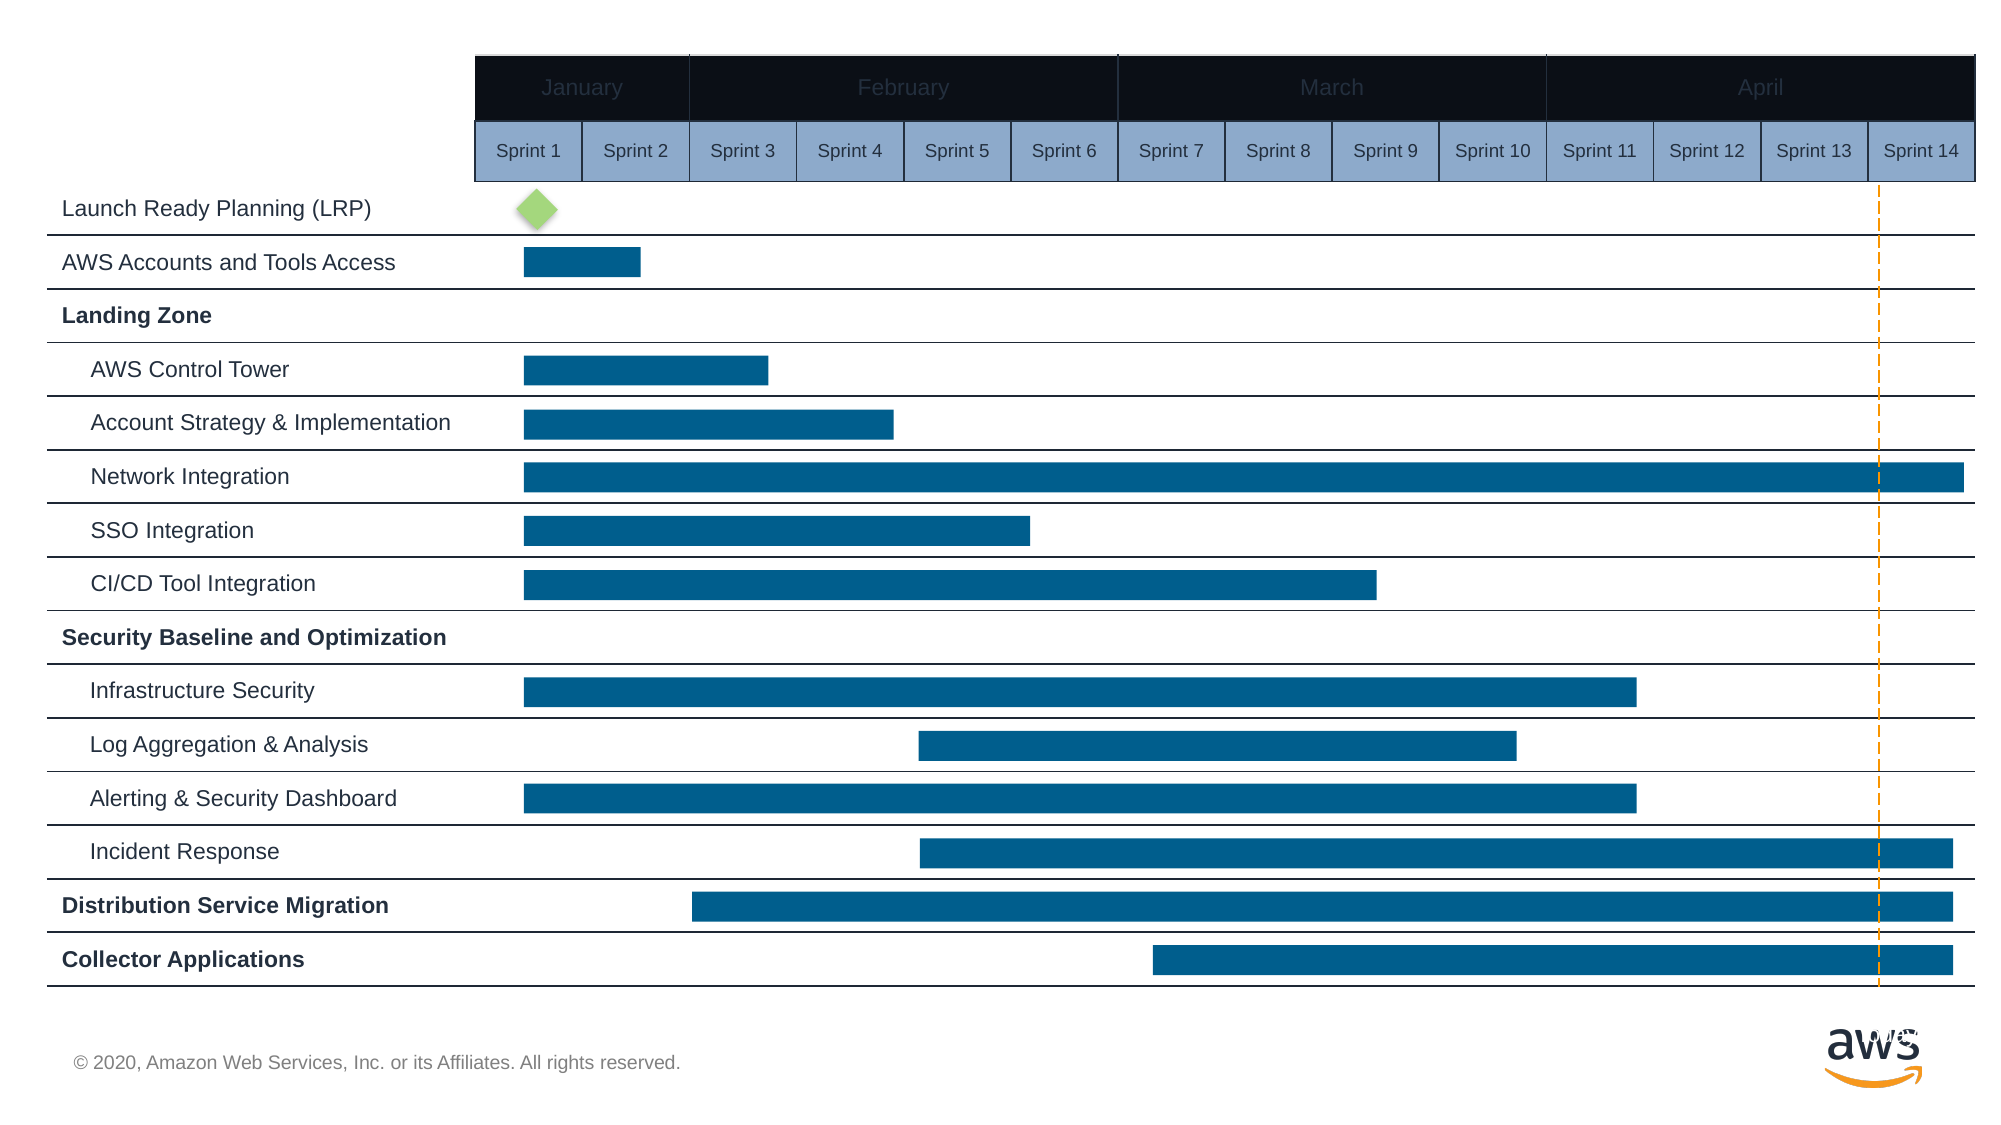

|  | January |  | February |  |  |  | March |  |  |  | April |  |  |  |
| --- | --- | --- | --- | --- | --- | --- | --- | --- | --- | --- | --- | --- | --- | --- |
|  | Sprint 1 | Sprint 2 | Sprint 3 | Sprint 4 | Sprint 5 | Sprint 6 | Sprint 7 | Sprint 8 | Sprint 9 | Sprint 10 | Sprint 11 | Sprint 12 | Sprint 13 | Sprint 14 |
| Launch Ready Planning (LRP) |  |  |  |  |  |  |  |  |  |  |  |  |  |  |
| AWS Accounts and Tools Access |  |  |  |  |  |  |  |  |  |  |  |  |  |  |
| Landing Zone |  |  |  |  |  |  |  |  |  |  |  |  |  |  |
| AWS Control Tower |  |  |  |  |  |  |  |  |  |  |  |  |  |  |
| Account Strategy & Implementation |  |  |  |  |  |  |  |  |  |  |  |  |  |  |
| Network Integration |  |  |  |  |  |  |  |  |  |  |  |  |  |  |
| SSO Integration |  |  |  |  |  |  |  |  |  |  |  |  |  |  |
| CI/CD Tool Integration |  |  |  |  |  |  |  |  |  |  |  |  |  |  |
| Security Baseline and Optimization |  |  |  |  |  |  |  |  |  |  |  |  |  |  |
| Infrastructure Security |  |  |  |  |  |  |  |  |  |  |  |  |  |  |
| Log Aggregation & Analysis |  |  |  |  |  |  |  |  |  |  |  |  |  |  |
| Alerting & Security Dashboard |  |  |  |  |  |  |  |  |  |  |  |  |  |  |
| Incident Response |  |  |  |  |  |  |  |  |  |  |  |  |  |  |
| Distribution Service Migration |  |  |  |  |  |  |  |  |  |  |  |  |  |  |
| Collector Applications |  |  |  |  |  |  |  |  |  |  |  |  |  |  |
LRP

Today